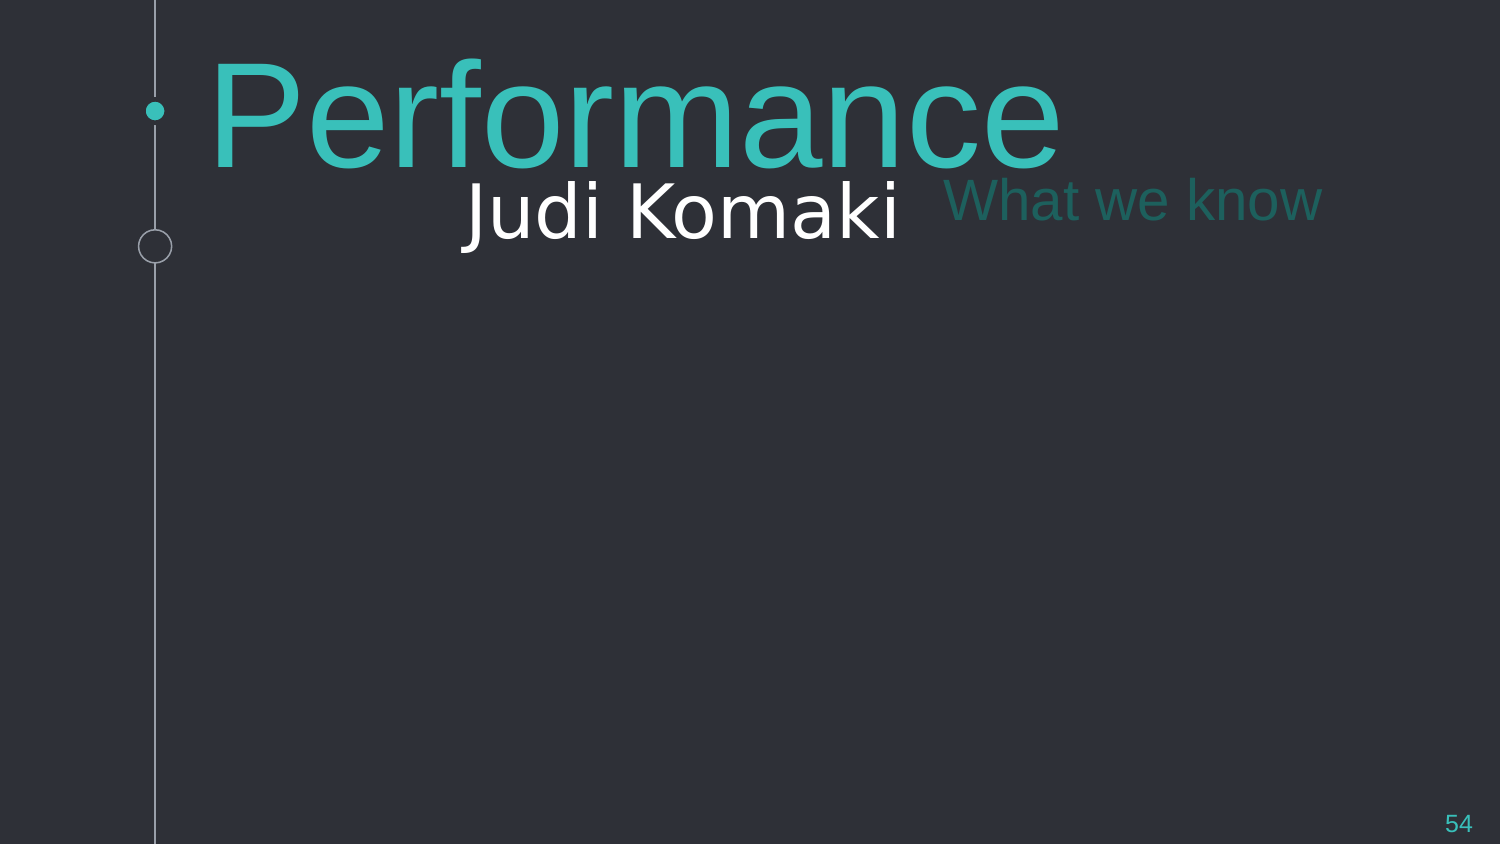

Team Performance
Judi Komaki
What we know
54